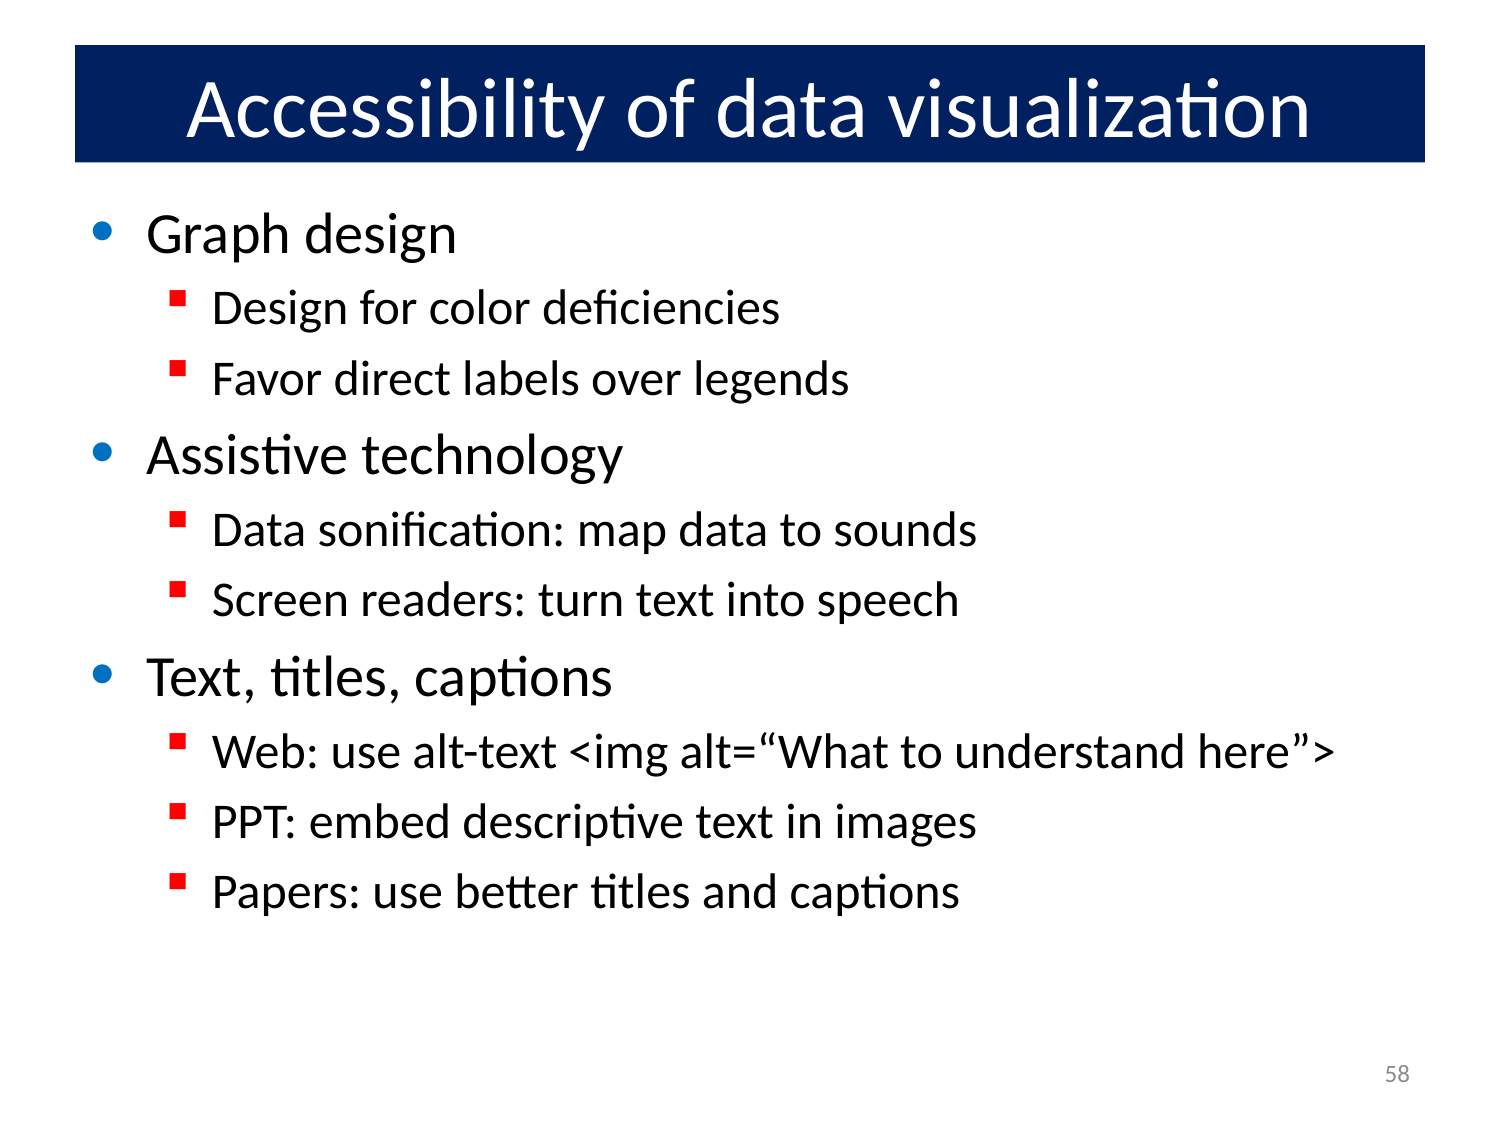

# Accessibility of data visualization
Graph design
Design for color deficiencies
Favor direct labels over legends
Assistive technology
Data sonification: map data to sounds
Screen readers: turn text into speech
Text, titles, captions
Web: use alt-text <img alt=“What to understand here”>
PPT: embed descriptive text in images
Papers: use better titles and captions
58